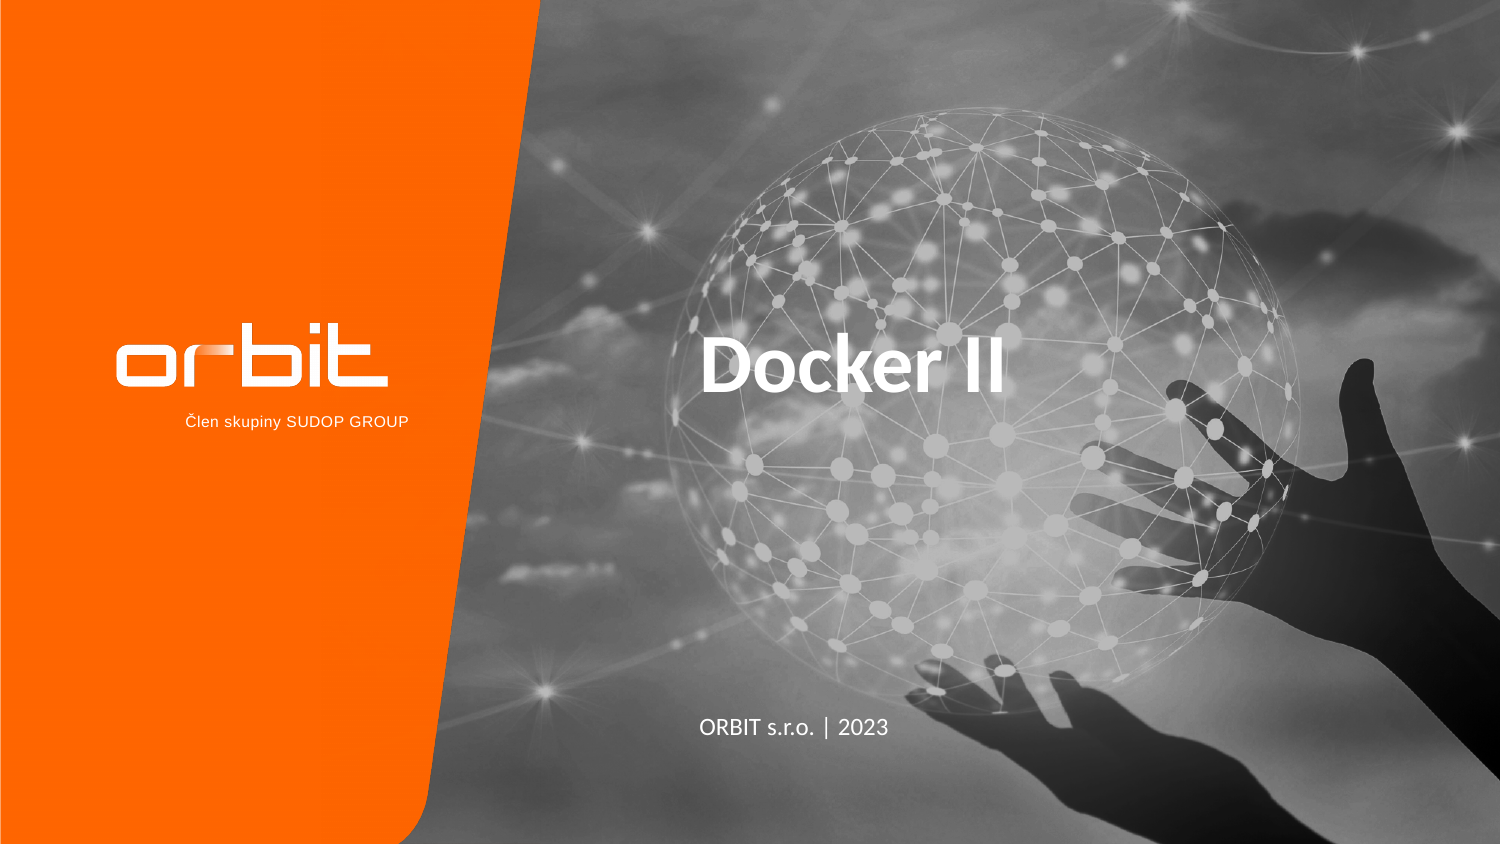

# Docker II
ORBIT s.r.o. | 2023